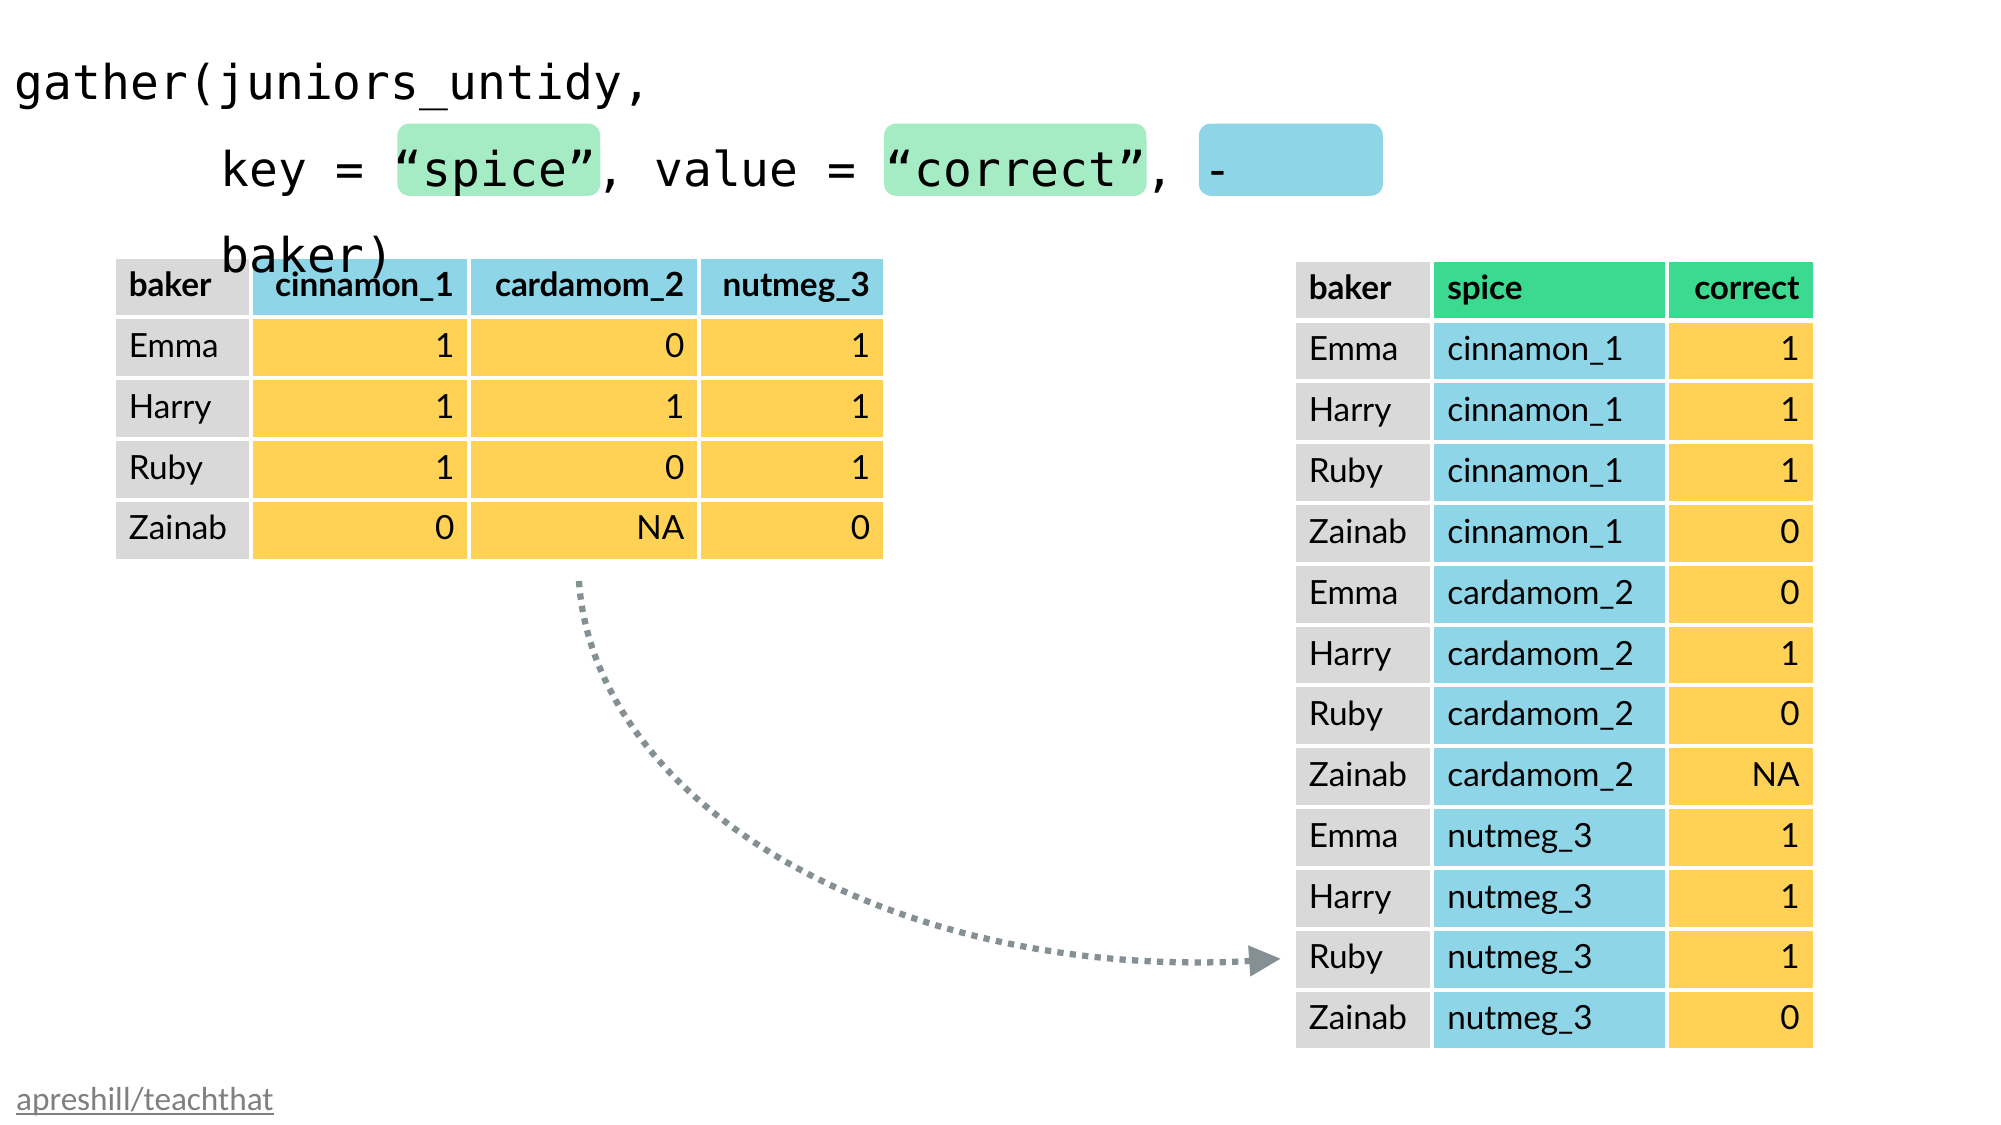

gather(juniors_untidy,
	key = “spice”, value = “correct”, -baker)

| baker | cinnamon\_1 | cardamom\_2 | nutmeg\_3 |
| --- | --- | --- | --- |
| Emma | 1 | 0 | 1 |
| Harry | 1 | 1 | 1 |
| Ruby | 1 | 0 | 1 |
| Zainab | 0 | NA | 0 |
| baker | spice | correct |
| --- | --- | --- |
| Emma | cinnamon\_1 | 1 |
| Harry | cinnamon\_1 | 1 |
| Ruby | cinnamon\_1 | 1 |
| Zainab | cinnamon\_1 | 0 |
| Emma | cardamom\_2 | 0 |
| Harry | cardamom\_2 | 1 |
| Ruby | cardamom\_2 | 0 |
| Zainab | cardamom\_2 | NA |
| Emma | nutmeg\_3 | 1 |
| Harry | nutmeg\_3 | 1 |
| Ruby | nutmeg\_3 | 1 |
| Zainab | nutmeg\_3 | 0 |
apreshill/teachthat